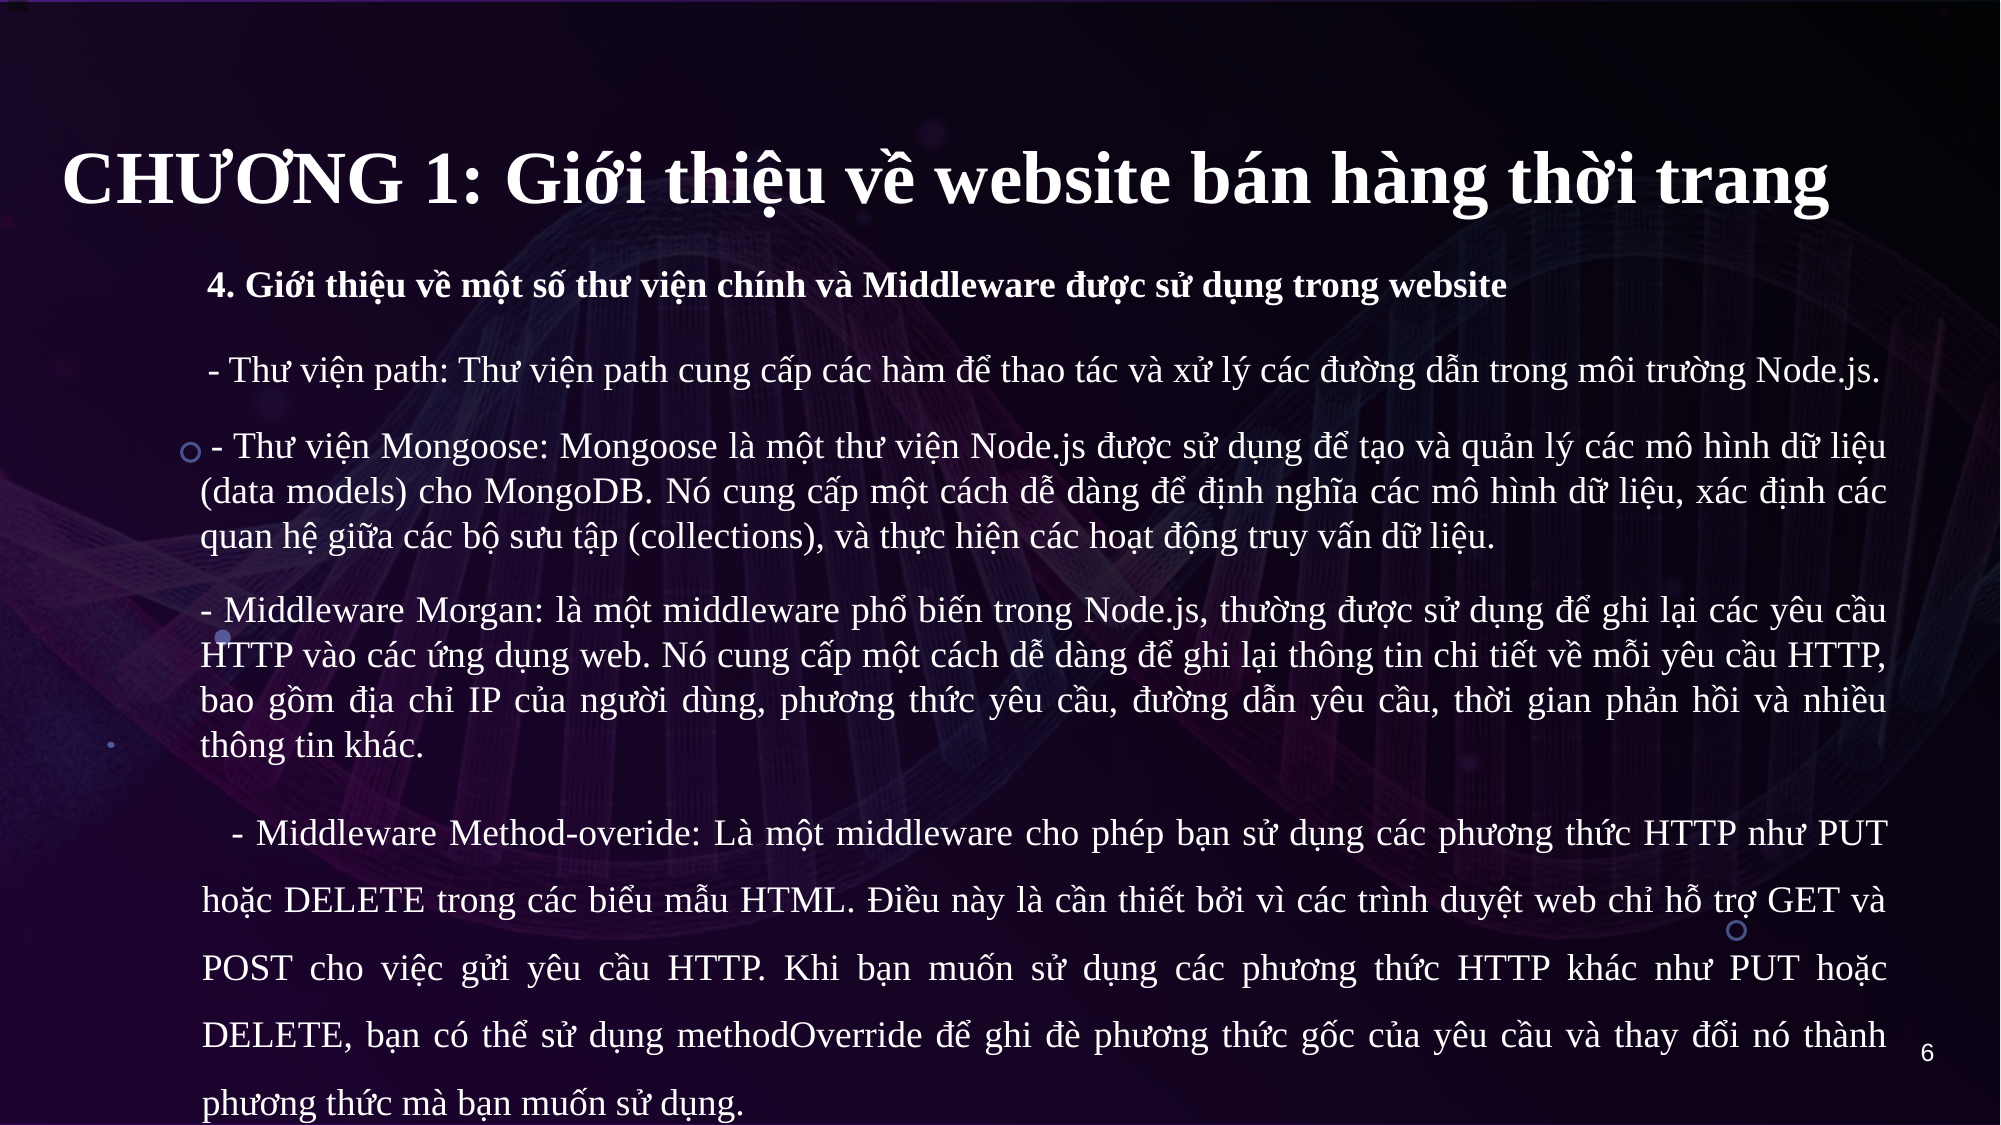

CHƯƠNG 1: Giới thiệu về website bán hàng thời trang
4. Giới thiệu về một số thư viện chính và Middleware được sử dụng trong website
- Thư viện path: Thư viện path cung cấp các hàm để thao tác và xử lý các đường dẫn trong môi trường Node.js.

 - Thư viện Mongoose: Mongoose là một thư viện Node.js được sử dụng để tạo và quản lý các mô hình dữ liệu (data models) cho MongoDB. Nó cung cấp một cách dễ dàng để định nghĩa các mô hình dữ liệu, xác định các quan hệ giữa các bộ sưu tập (collections), và thực hiện các hoạt động truy vấn dữ liệu.
- Middleware Morgan: là một middleware phổ biến trong Node.js, thường được sử dụng để ghi lại các yêu cầu HTTP vào các ứng dụng web. Nó cung cấp một cách dễ dàng để ghi lại thông tin chi tiết về mỗi yêu cầu HTTP, bao gồm địa chỉ IP của người dùng, phương thức yêu cầu, đường dẫn yêu cầu, thời gian phản hồi và nhiều thông tin khác.

- Middleware Method-overide: Là một middleware cho phép bạn sử dụng các phương thức HTTP như PUT hoặc DELETE trong các biểu mẫu HTML. Điều này là cần thiết bởi vì các trình duyệt web chỉ hỗ trợ GET và POST cho việc gửi yêu cầu HTTP. Khi bạn muốn sử dụng các phương thức HTTP khác như PUT hoặc DELETE, bạn có thể sử dụng methodOverride để ghi đè phương thức gốc của yêu cầu và thay đổi nó thành phương thức mà bạn muốn sử dụng.

6